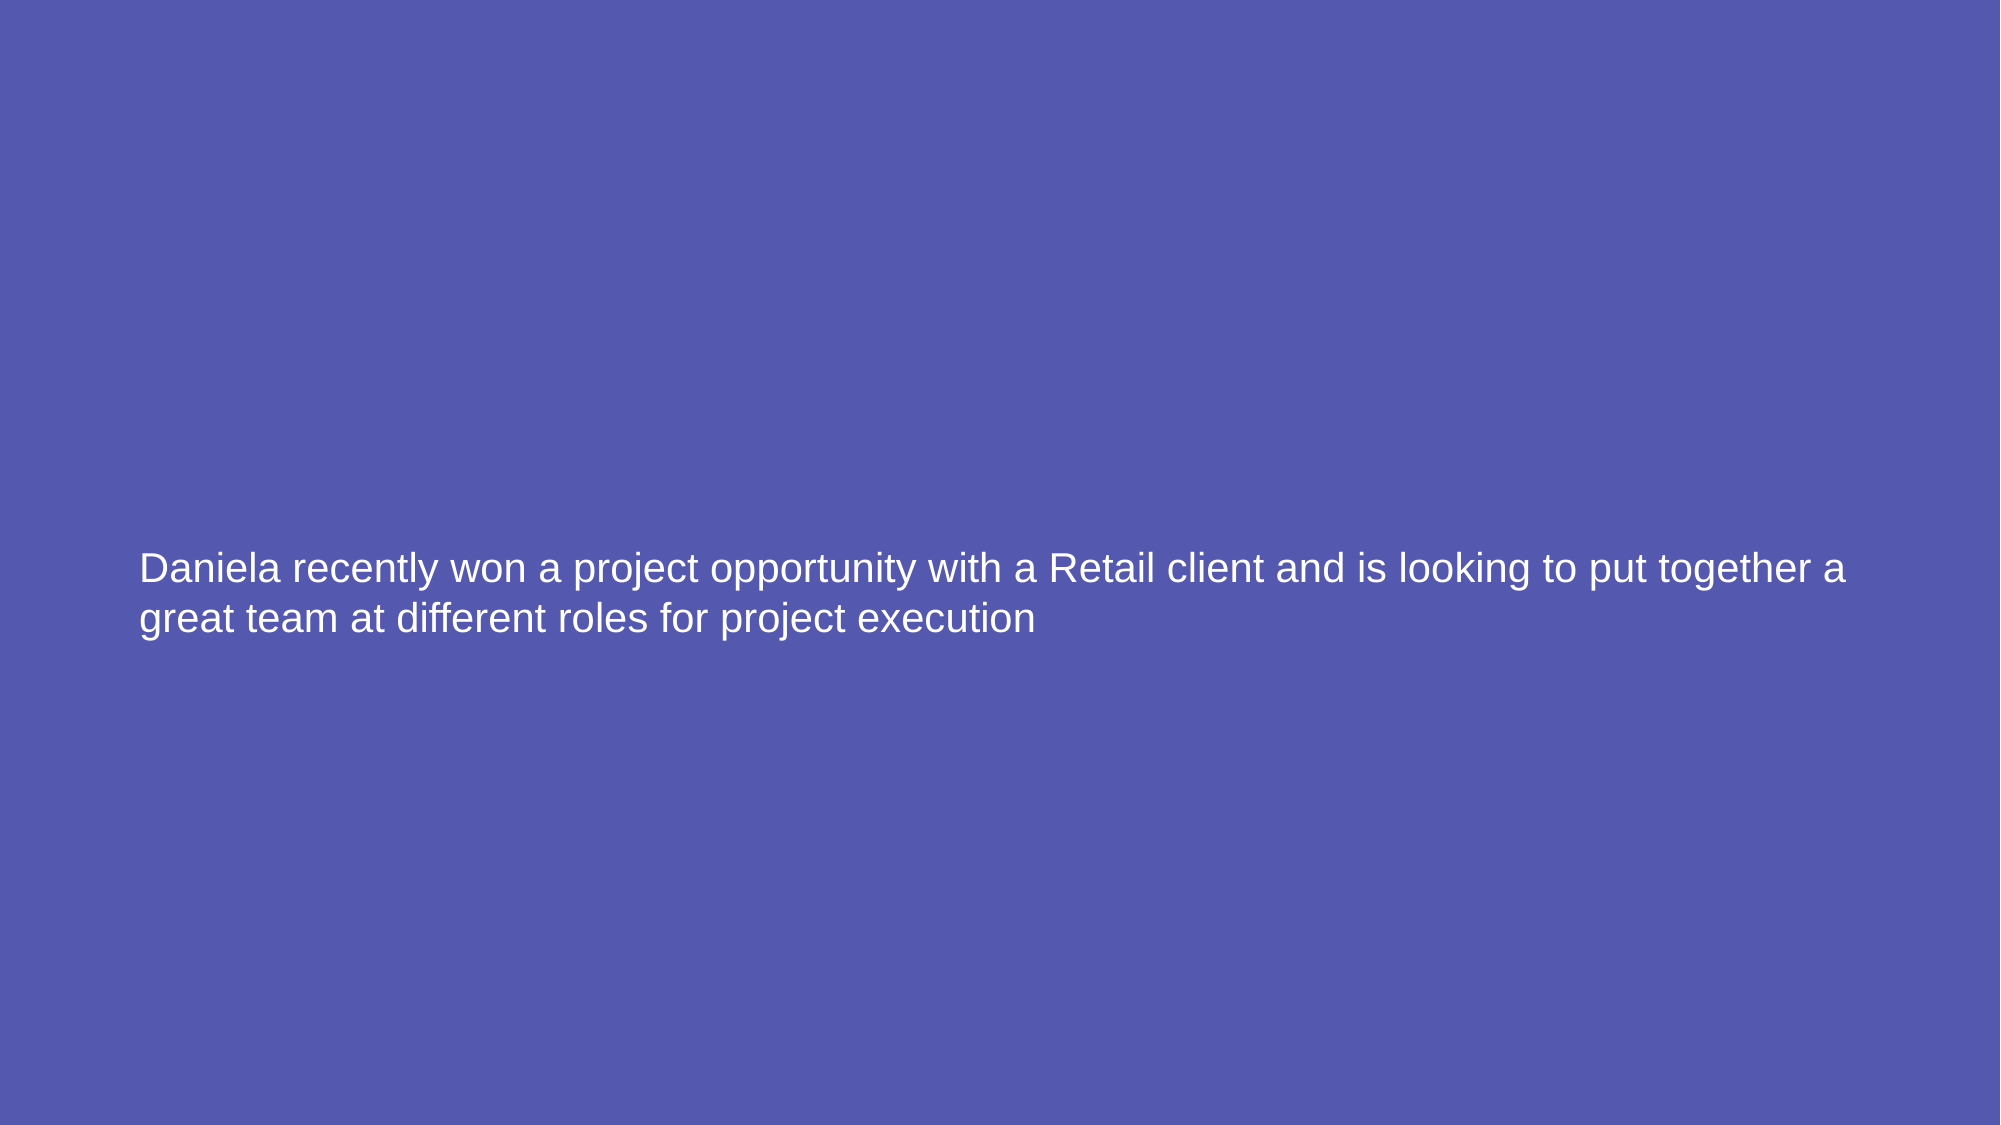

Daniela recently won a project opportunity with a Retail client and is looking to put together a great team at different roles for project execution